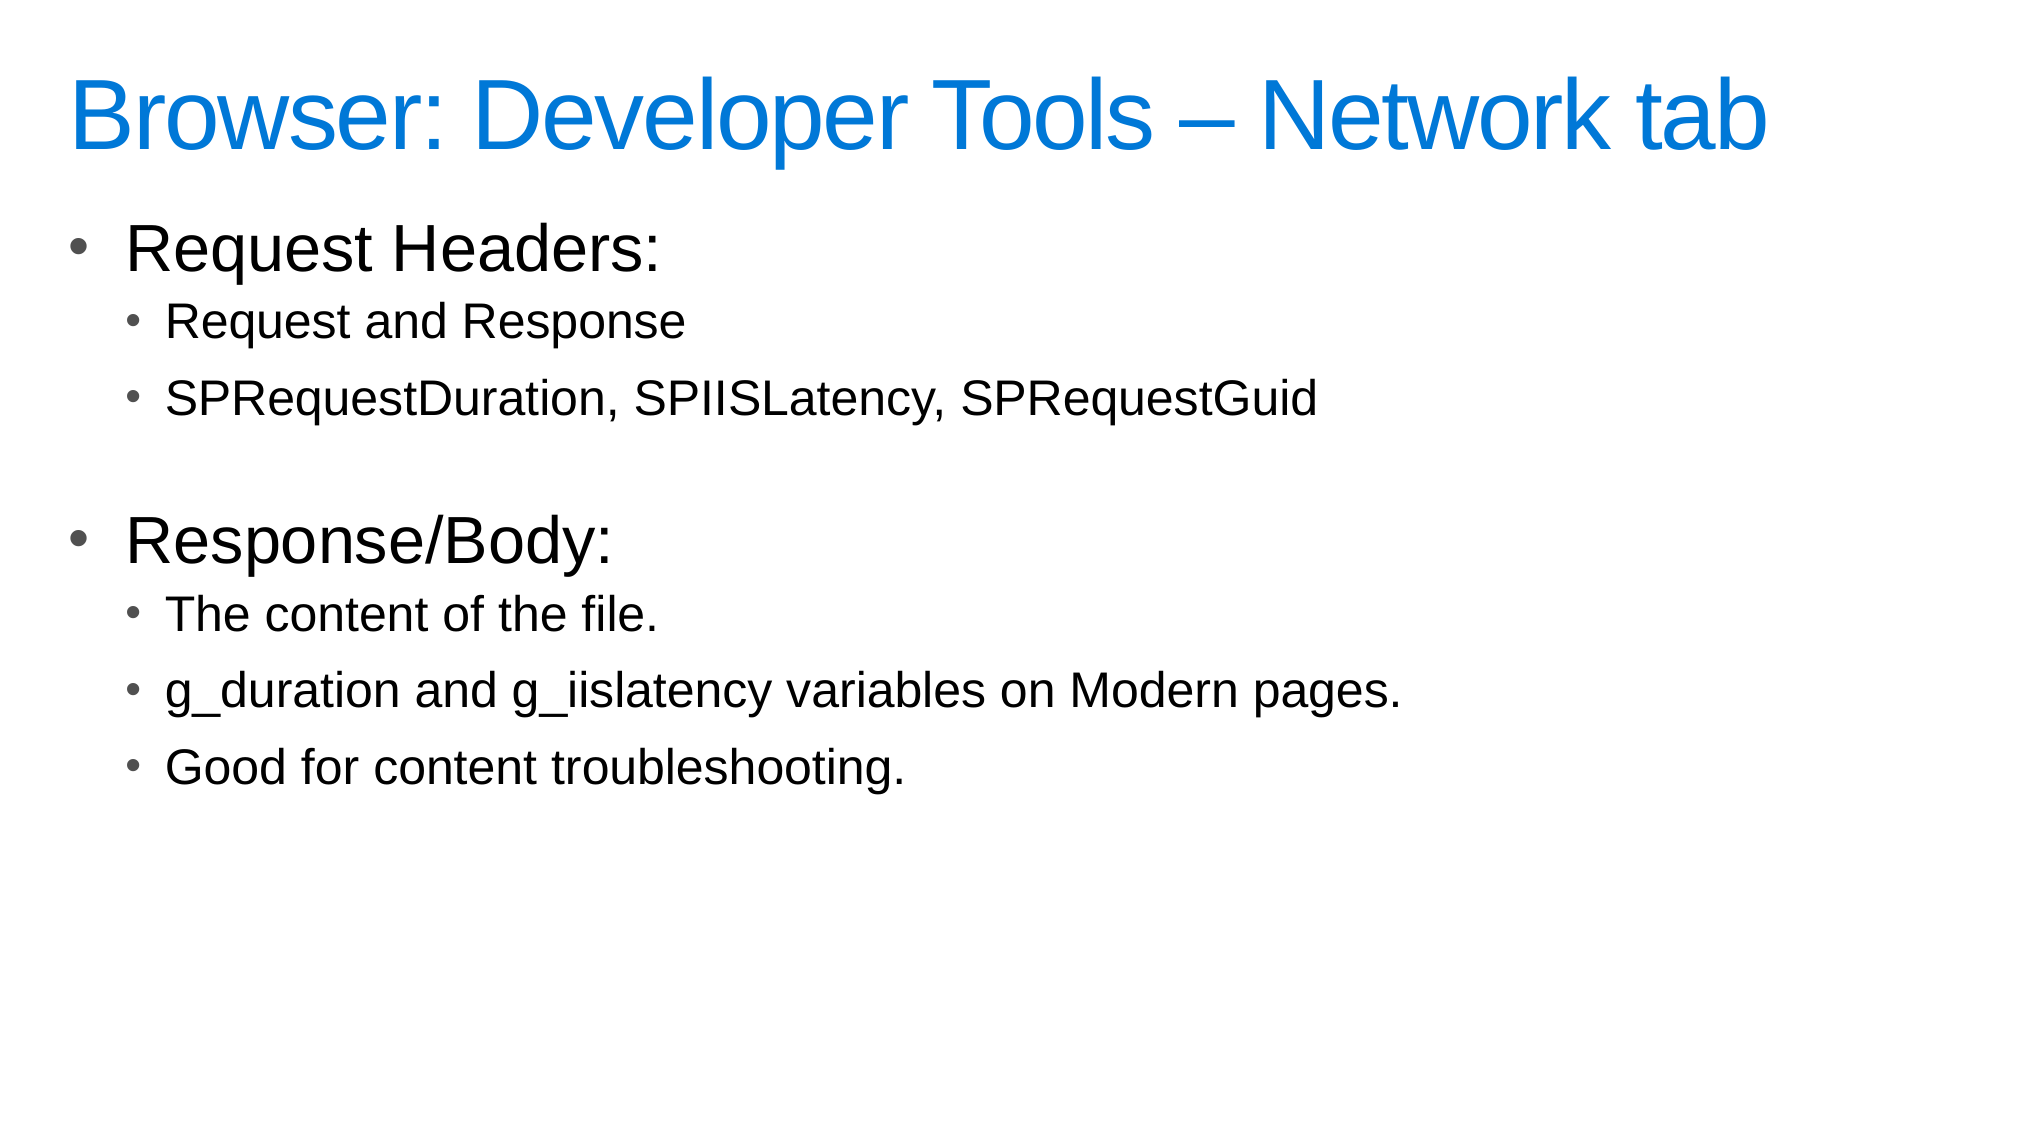

# Browser: Developer Tools – Network tab
Request Headers:
Request and Response
SPRequestDuration, SPIISLatency, SPRequestGuid
Response/Body:
The content of the file.
g_duration and g_iislatency variables on Modern pages.
Good for content troubleshooting.